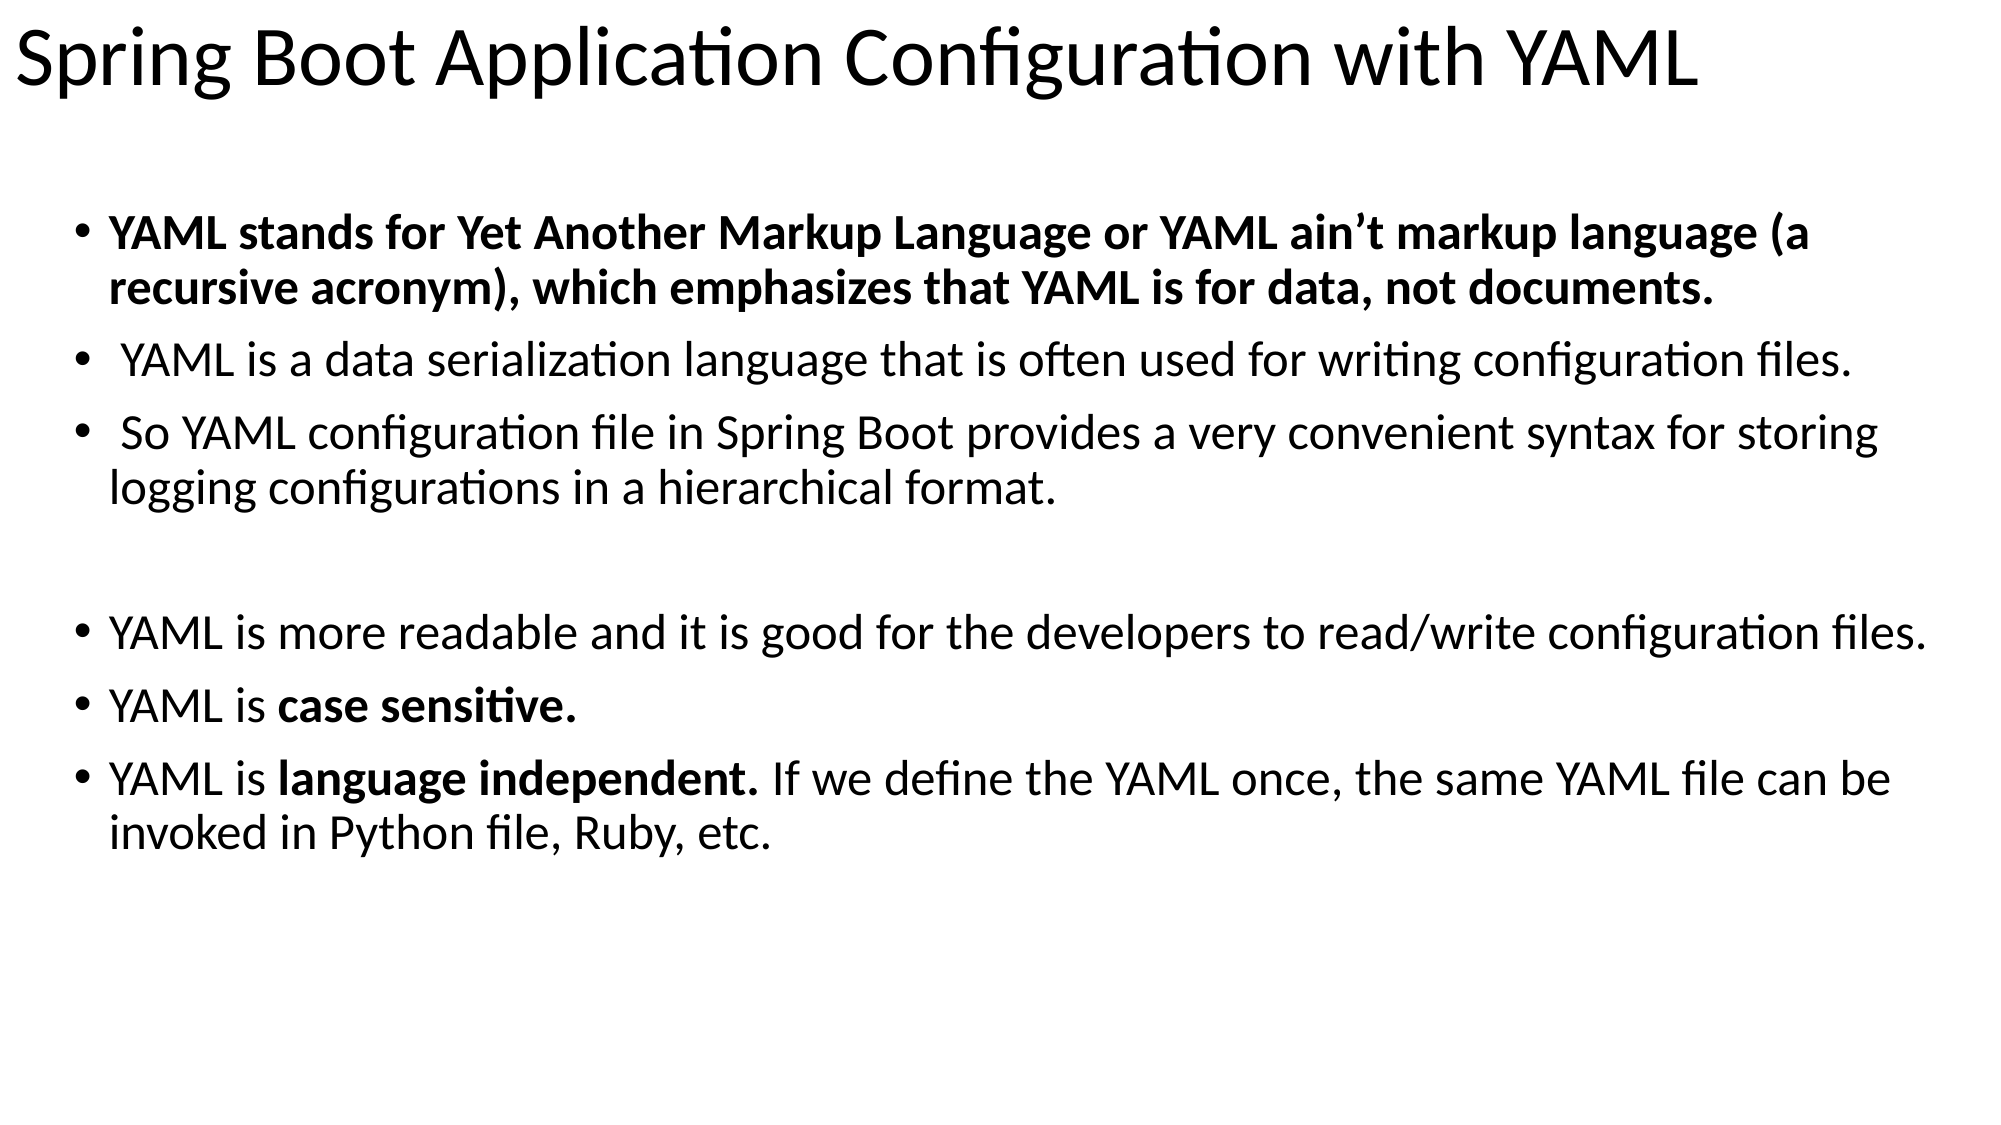

# Spring Boot Application Configuration with YAML
YAML stands for Yet Another Markup Language or YAML ain’t markup language (a recursive acronym), which emphasizes that YAML is for data, not documents.
 YAML is a data serialization language that is often used for writing configuration files.
 So YAML configuration file in Spring Boot provides a very convenient syntax for storing logging configurations in a hierarchical format.

YAML is more readable and it is good for the developers to read/write configuration files.
YAML is case sensitive.
YAML is language independent. If we define the YAML once, the same YAML file can be invoked in Python file, Ruby, etc.